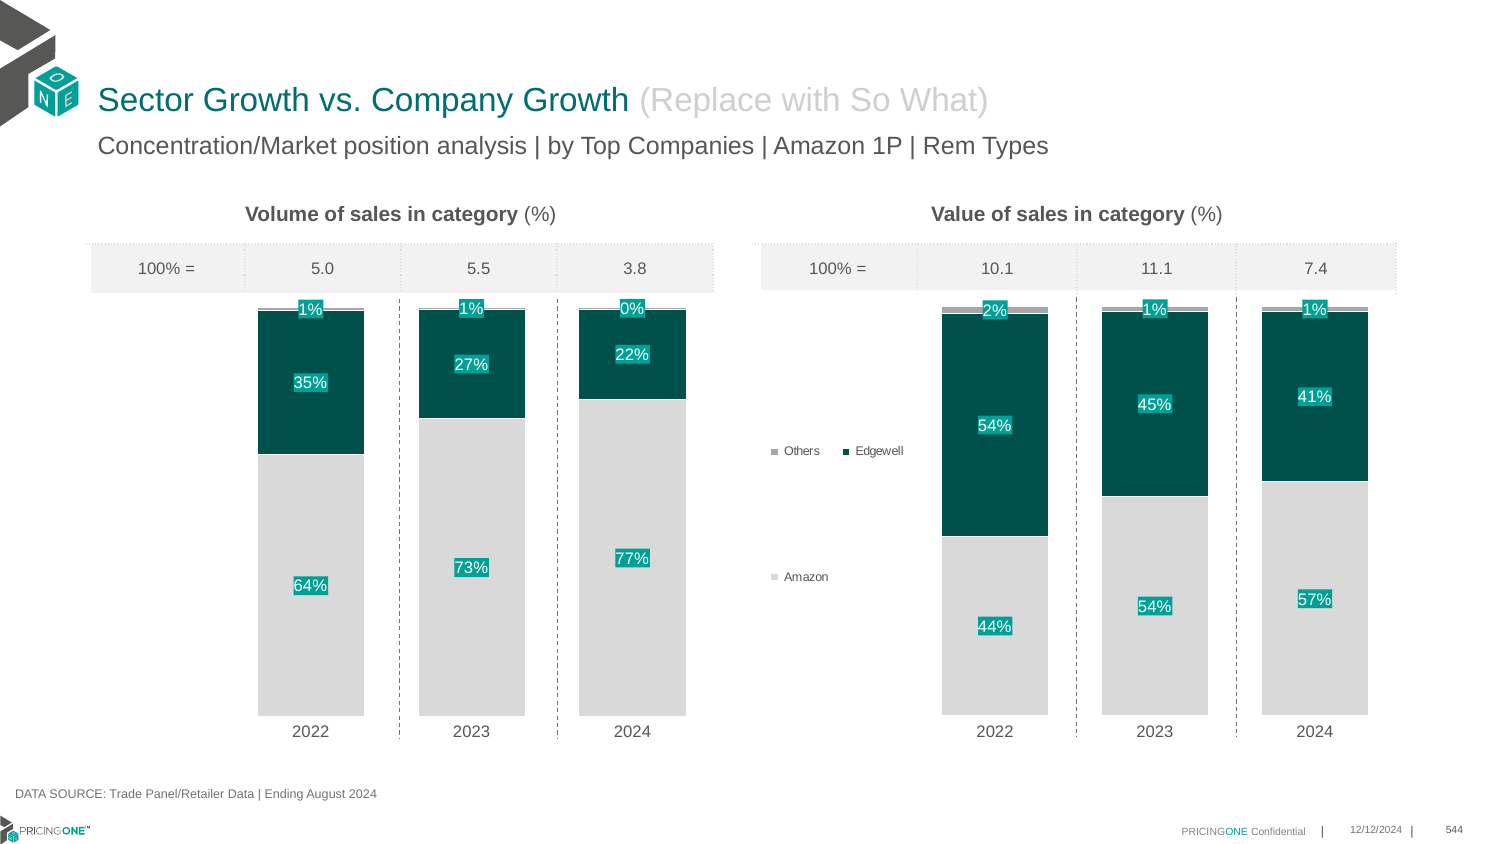

# Sector Growth vs. Company Growth (Replace with So What)
Concentration/Market position analysis | by Top Companies | Amazon 1P | Rem Types
| Volume of sales in category (%) |  |  |  |
| --- | --- | --- | --- |
| 100% = | 5.0 | 5.5 | 3.8 |
| Value of sales in category (%) |  |  |  |
| --- | --- | --- | --- |
| 100% = | 10.1 | 11.1 | 7.4 |

### Chart

| Category | Amazon | Edgewell | Others |
|---|---|---|---|
| 2022 | 0.6395280430908472 | 0.35271720630343806 | 0.0077547506057147435 |
| 2023 | 0.7277214985008956 | 0.26697810000064004 | 0.005300401498464321 |
| 2024 | 0.7744390567613886 | 0.22126822596931767 | 0.004292717269293698 |

### Chart

| Category | Amazon | Edgewell | Others |
|---|---|---|---|
| 2022 | 0.43817230886683173 | 0.5436332480375394 | 0.018194443095628867 |
| 2023 | 0.5356631013486517 | 0.45177918658798255 | 0.012557712063365794 |
| 2024 | 0.5714274179244315 | 0.4147219387913022 | 0.013850643284266214 |
DATA SOURCE: Trade Panel/Retailer Data | Ending August 2024

12/12/2024
544